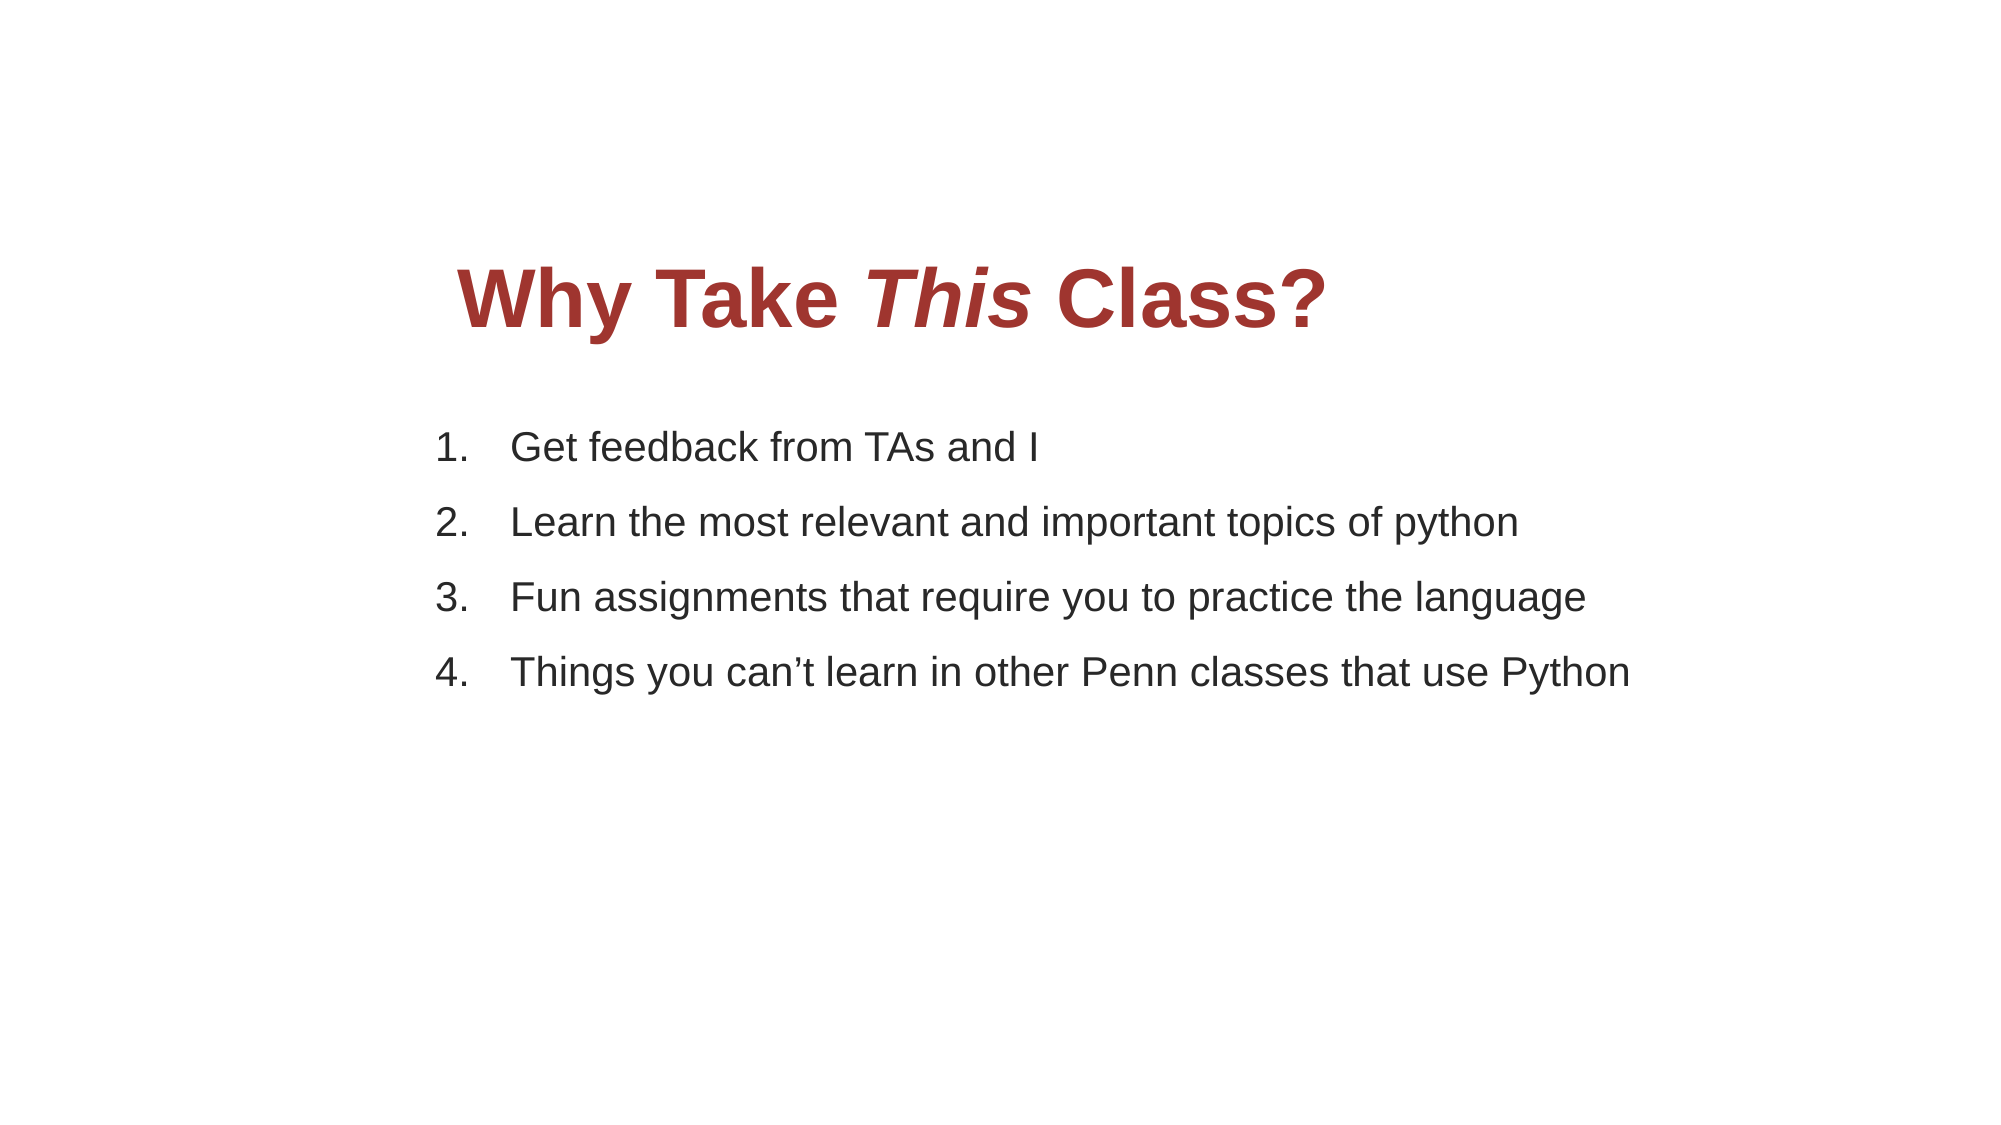

# Why Take This Class?
Get feedback from TAs and I
Learn the most relevant and important topics of python
Fun assignments that require you to practice the language
Things you can’t learn in other Penn classes that use Python